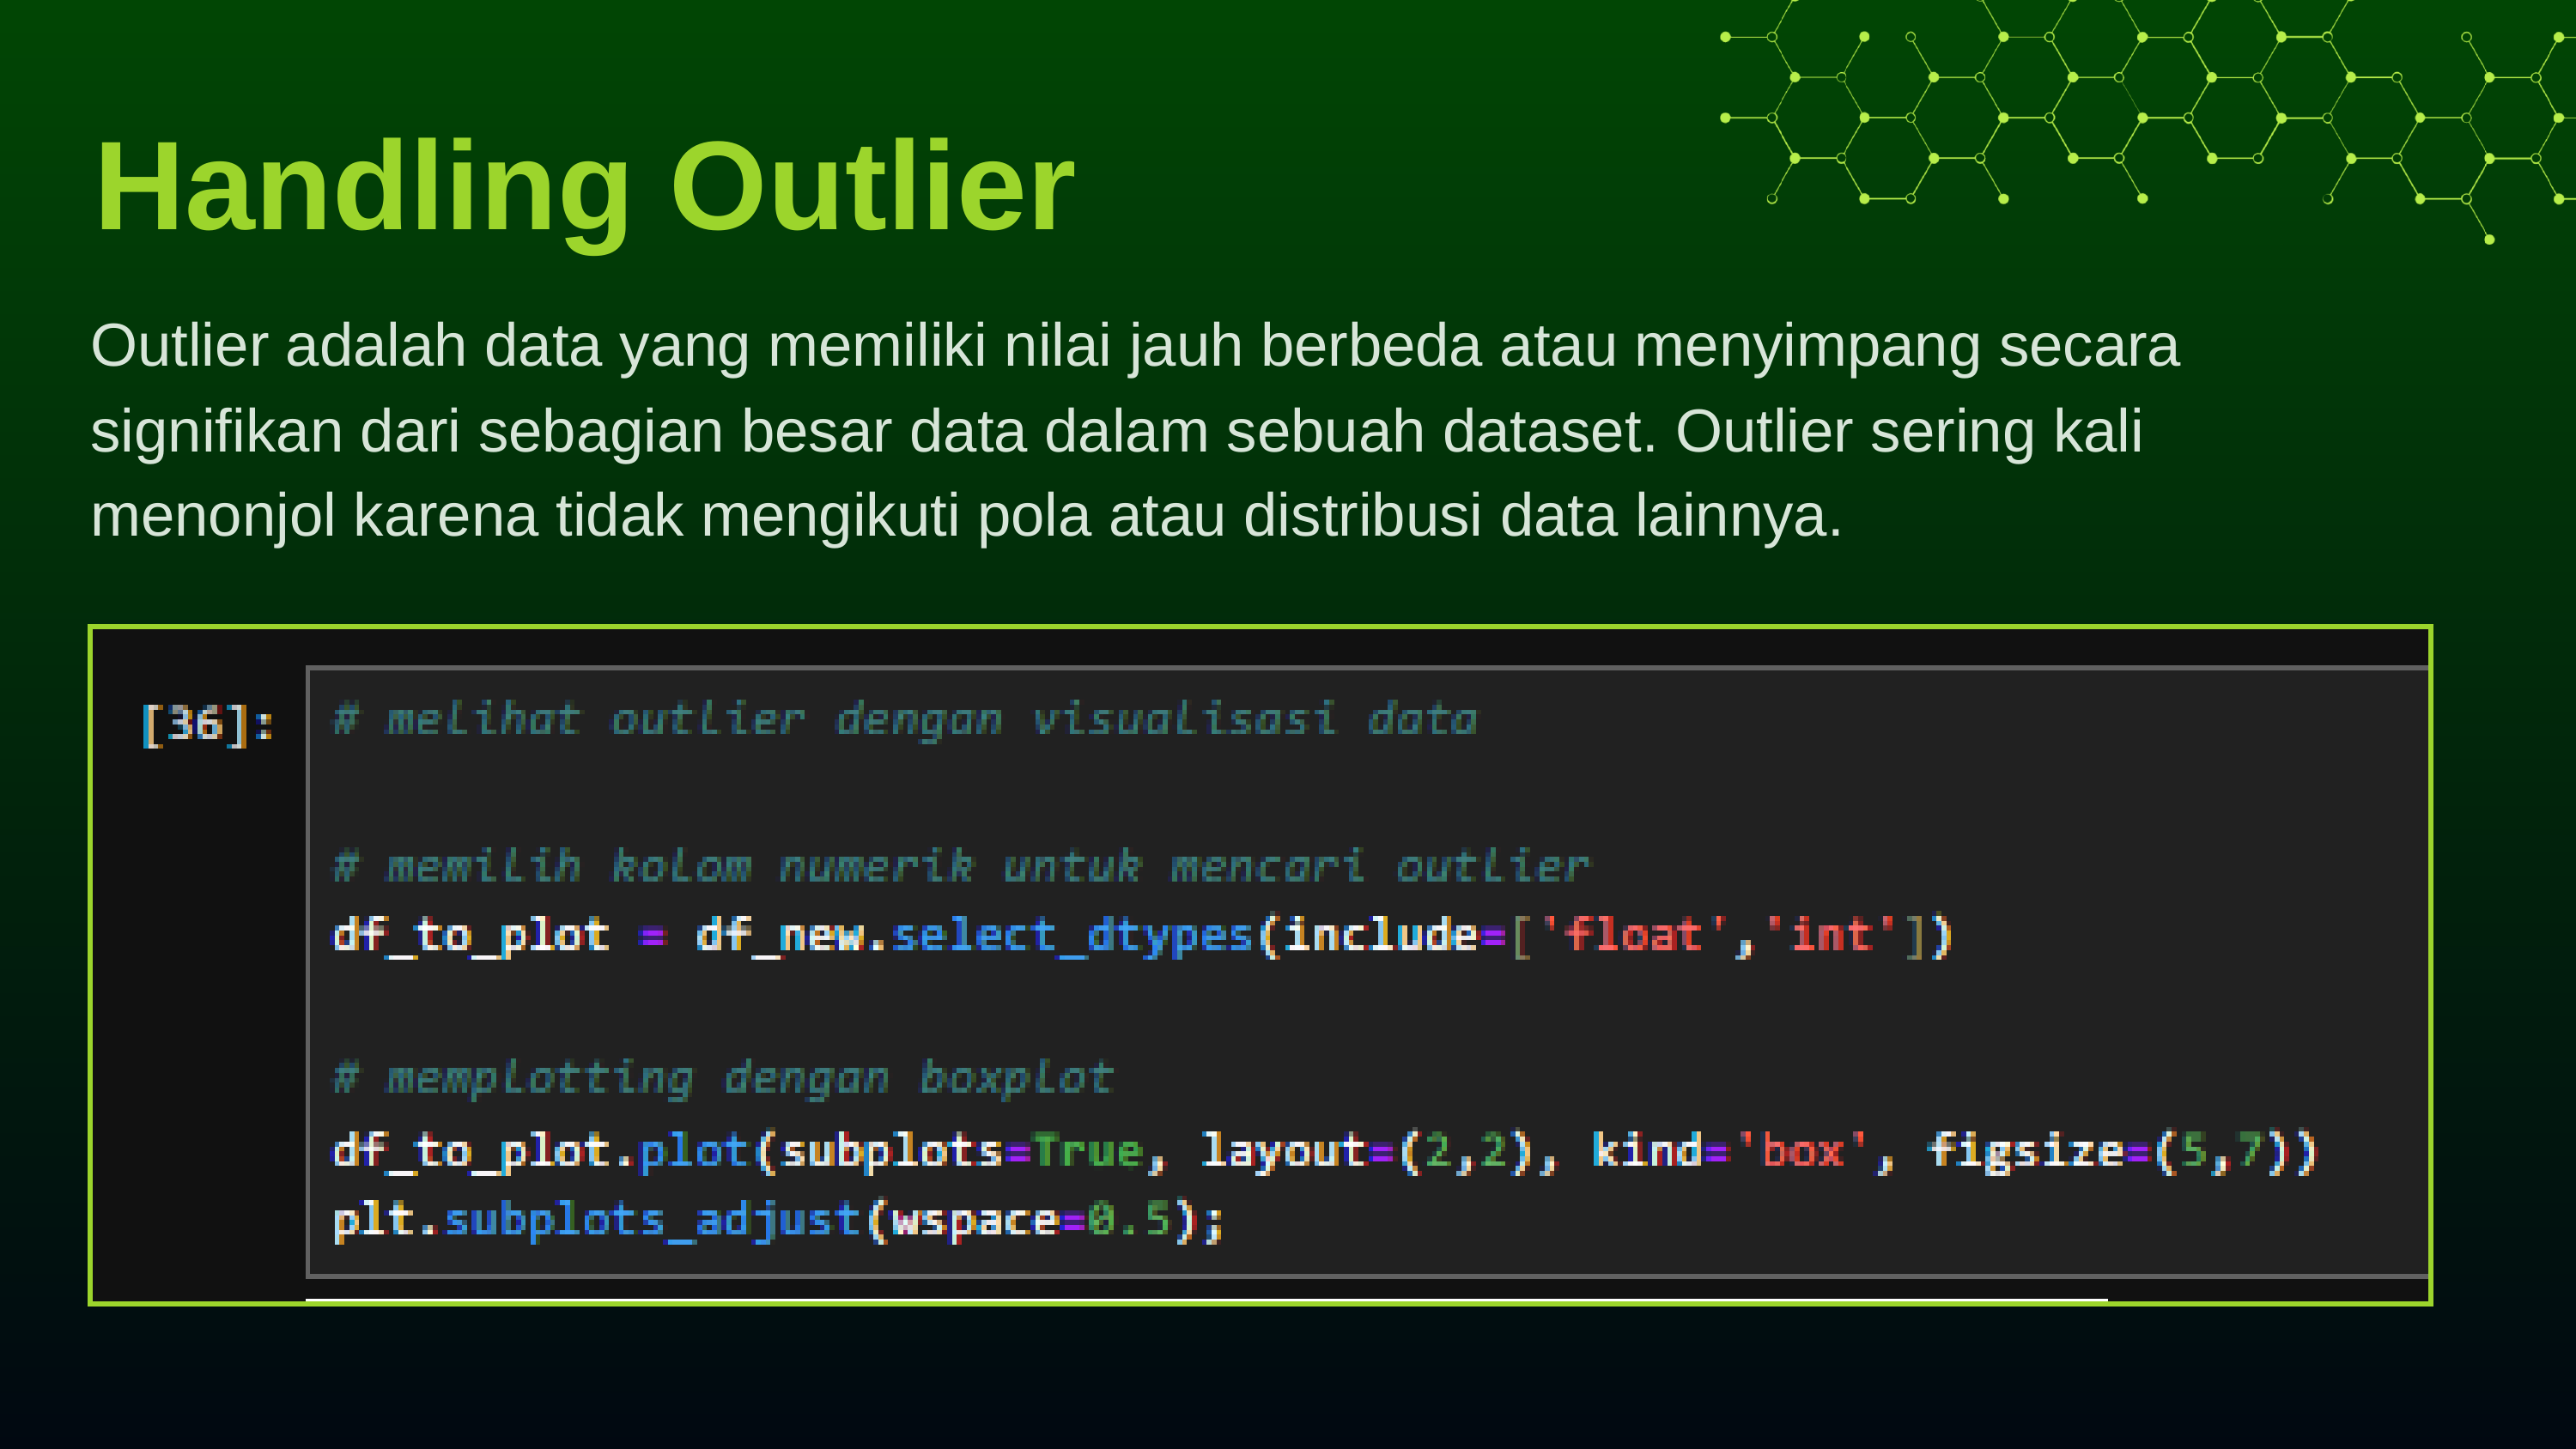

Handling Outlier
Outlier adalah data yang memiliki nilai jauh berbeda atau menyimpang secara signifikan dari sebagian besar data dalam sebuah dataset. Outlier sering kali menonjol karena tidak mengikuti pola atau distribusi data lainnya.